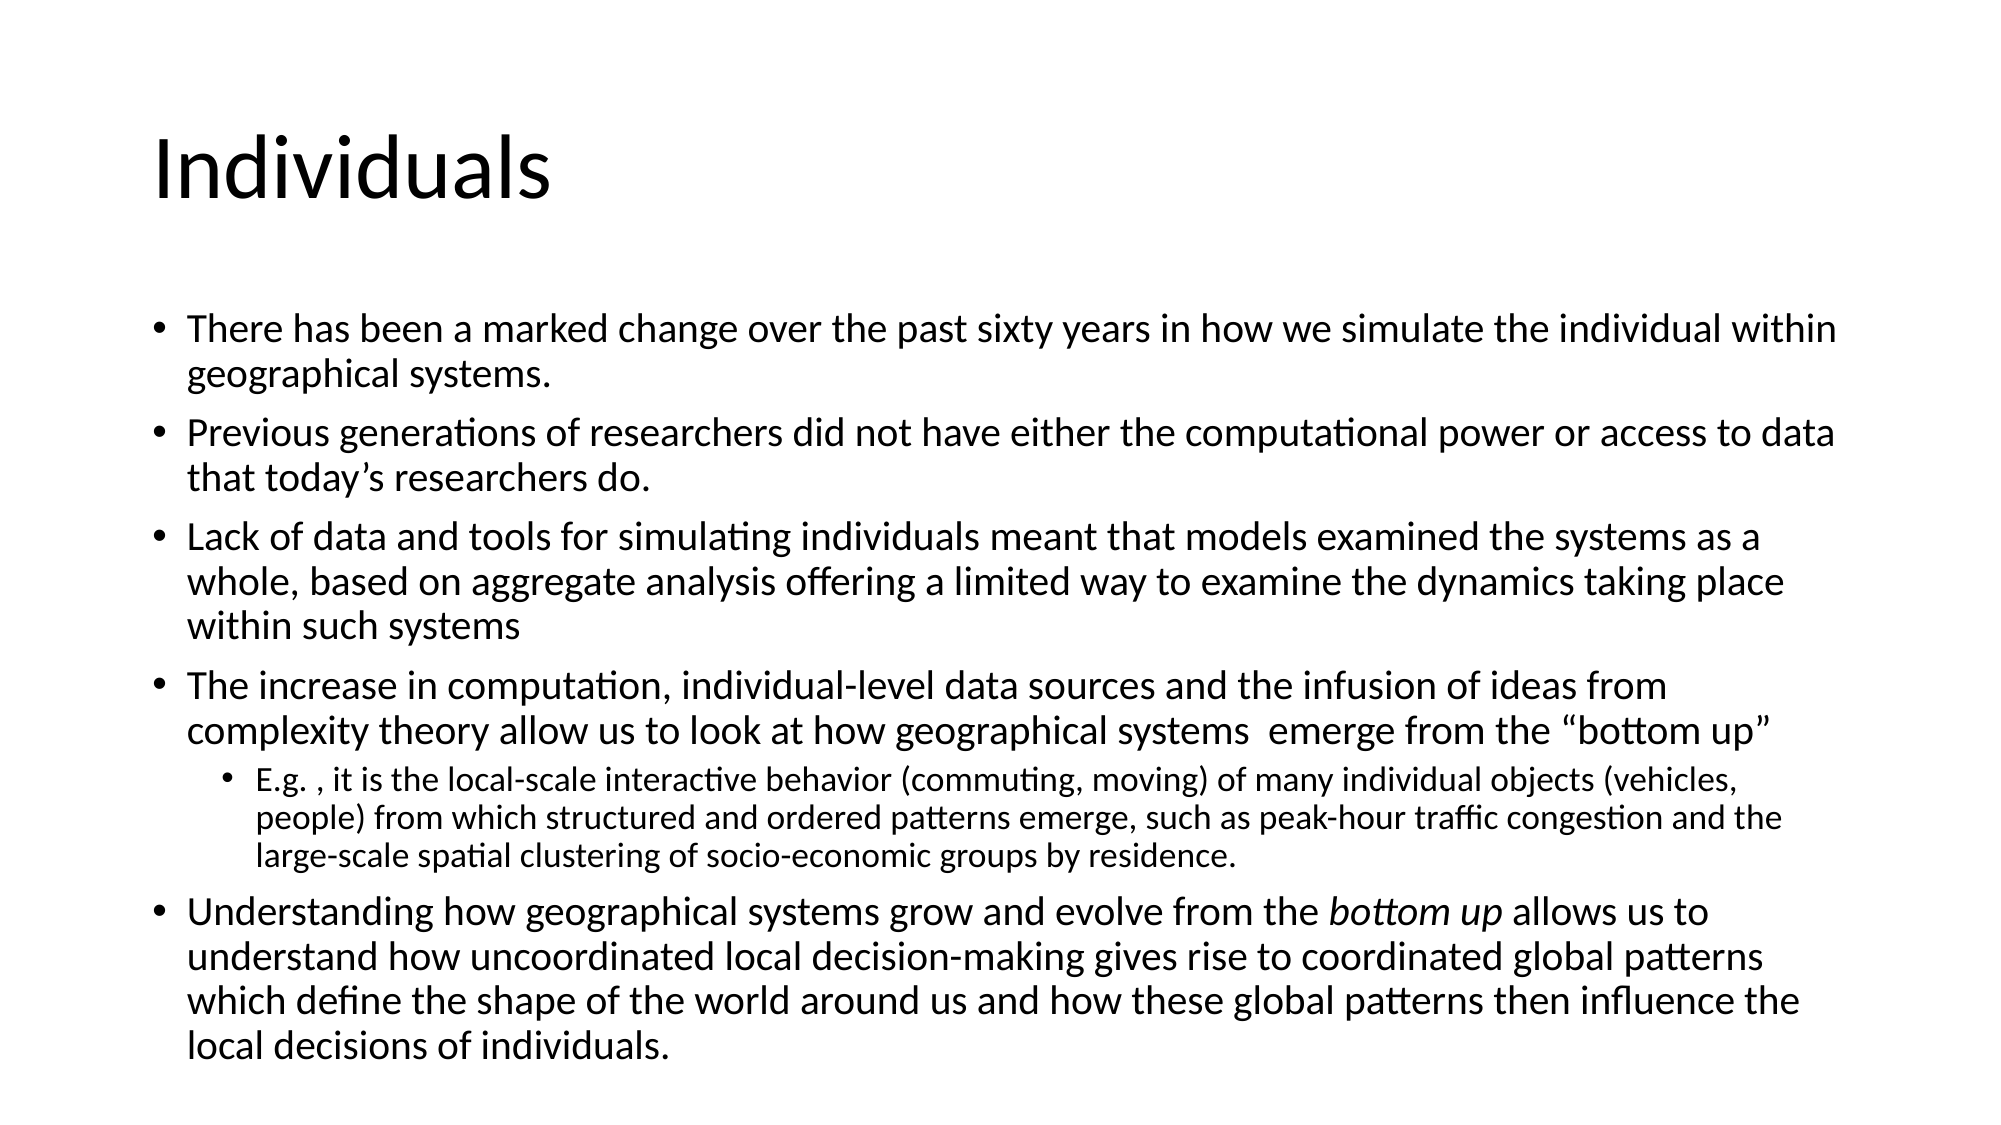

# Individuals
There has been a marked change over the past sixty years in how we simulate the individual within geographical systems.
Previous generations of researchers did not have either the computational power or access to data that today’s researchers do.
Lack of data and tools for simulating individuals meant that models examined the systems as a whole, based on aggregate analysis offering a limited way to examine the dynamics taking place within such systems
The increase in computation, individual-level data sources and the infusion of ideas from complexity theory allow us to look at how geographical systems  emerge from the “bottom up”
E.g. , it is the local-scale interactive behavior (commuting, moving) of many individual objects (vehicles, people) from which structured and ordered patterns emerge, such as peak-hour traffic congestion and the large-scale spatial clustering of socio-economic groups by residence.
Understanding how geographical systems grow and evolve from the bottom up allows us to understand how uncoordinated local decision-making gives rise to coordinated global patterns which define the shape of the world around us and how these global patterns then influence the local decisions of individuals.